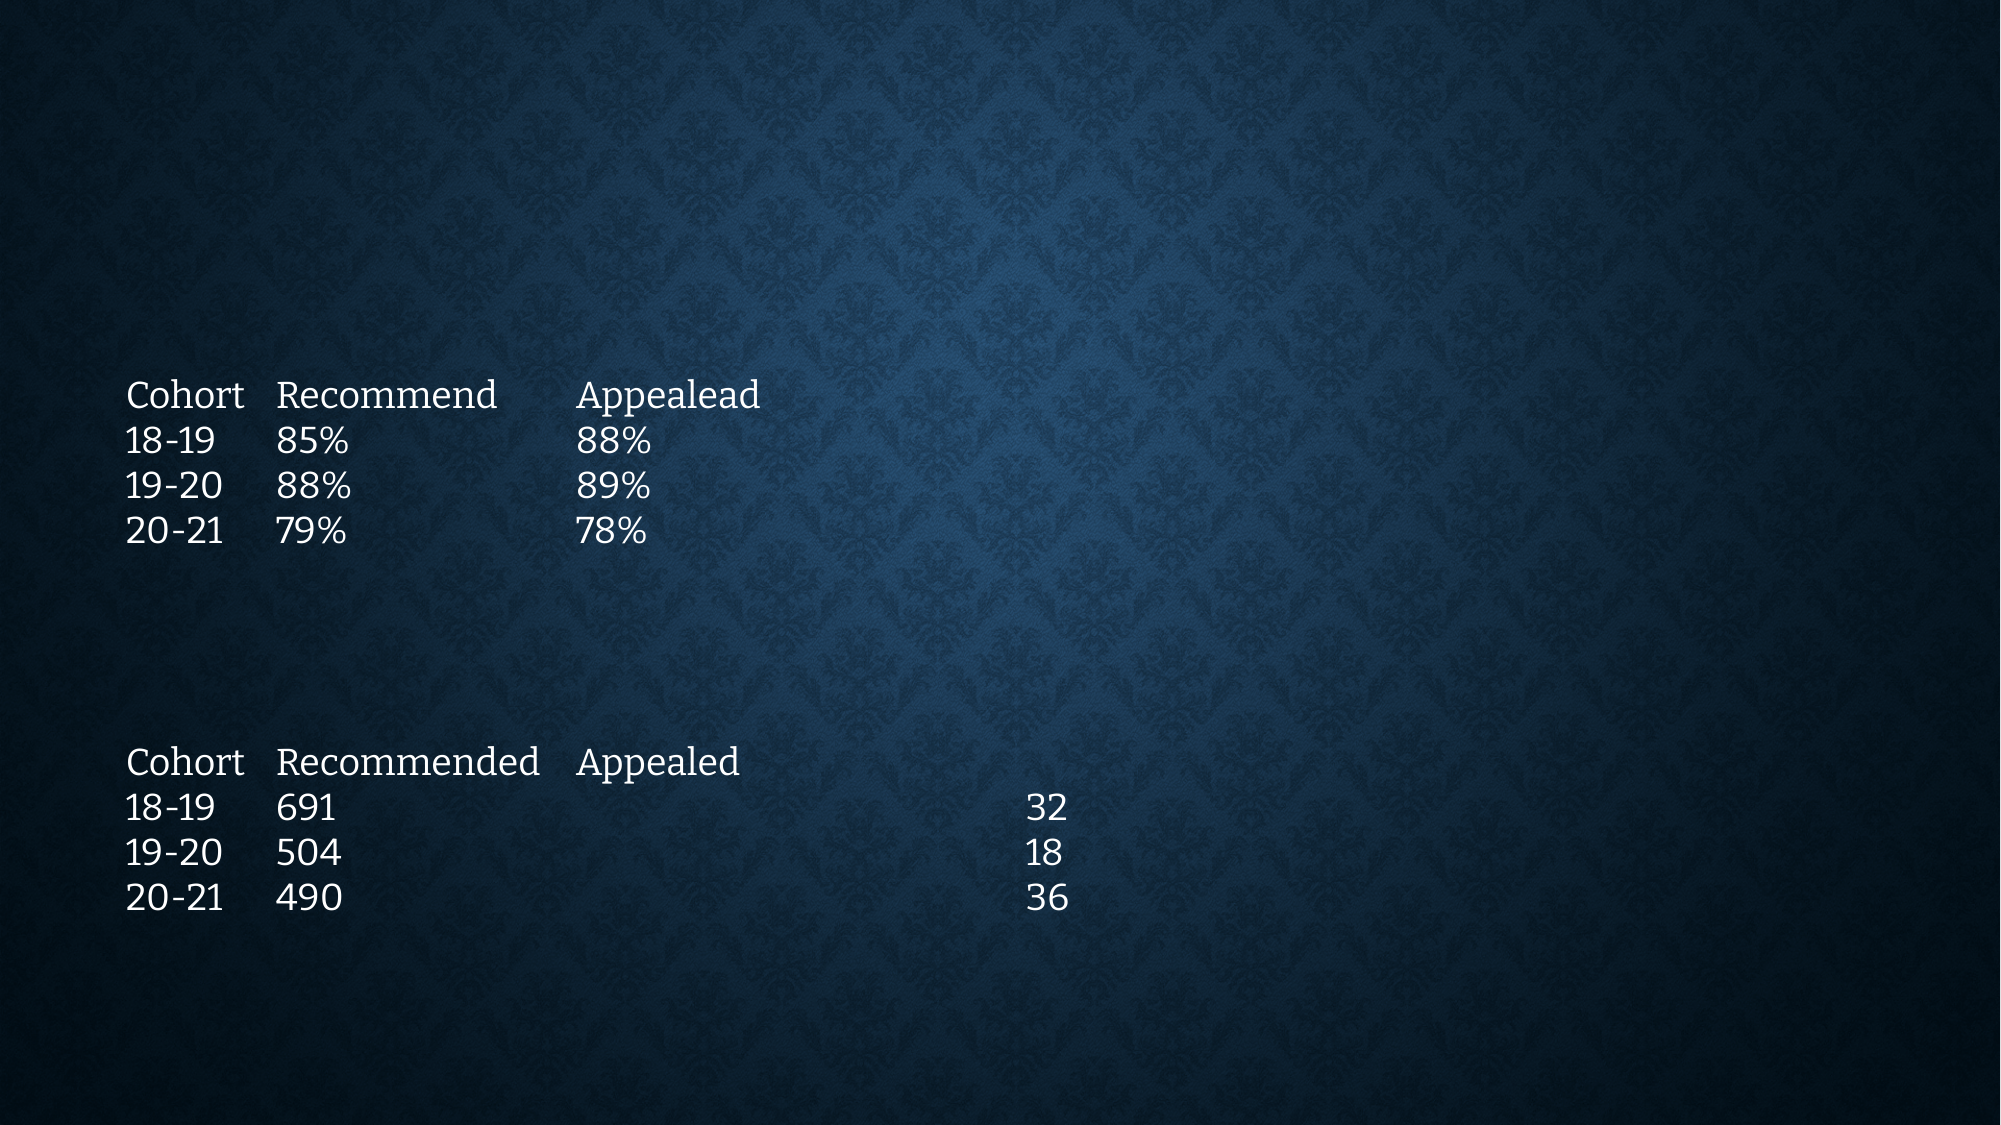

#

Cohort	Recommend	Appealead
18-19	85%		88%
19-20	88%		89%
20-21	79%		78%
Cohort	Recommended	Appealed
18-19	691					32
19-20	504					18
20-21	490					36